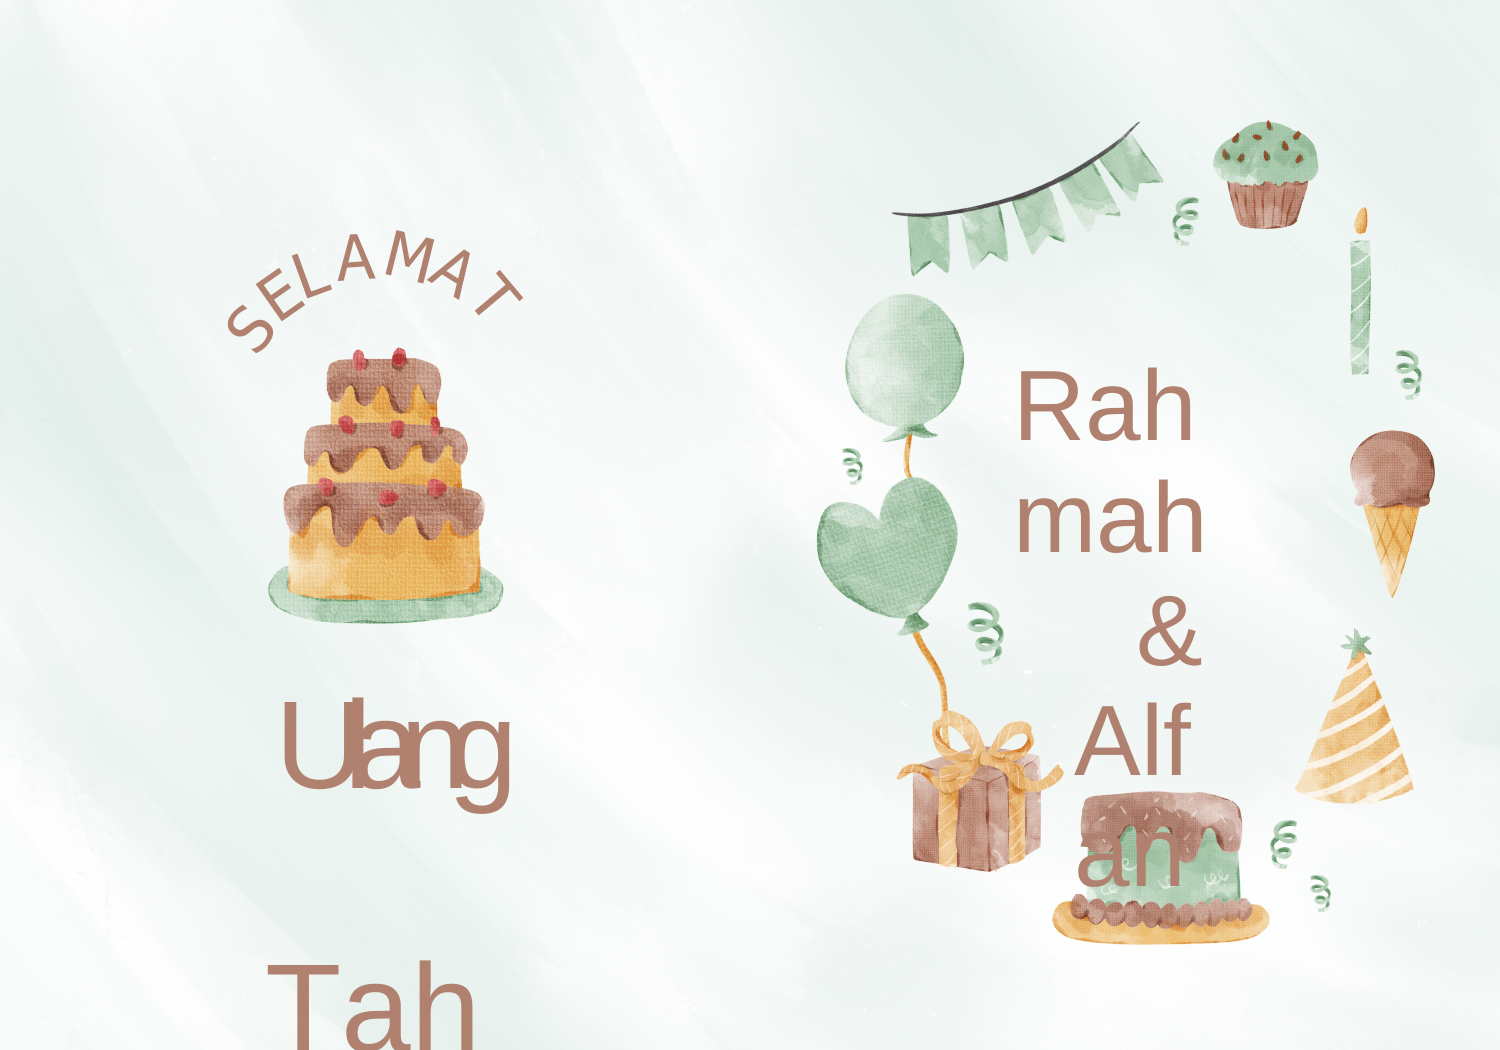

A
M
L
A
E
T
S
# Rahmah
&  Alfan
Ulang  Tahun